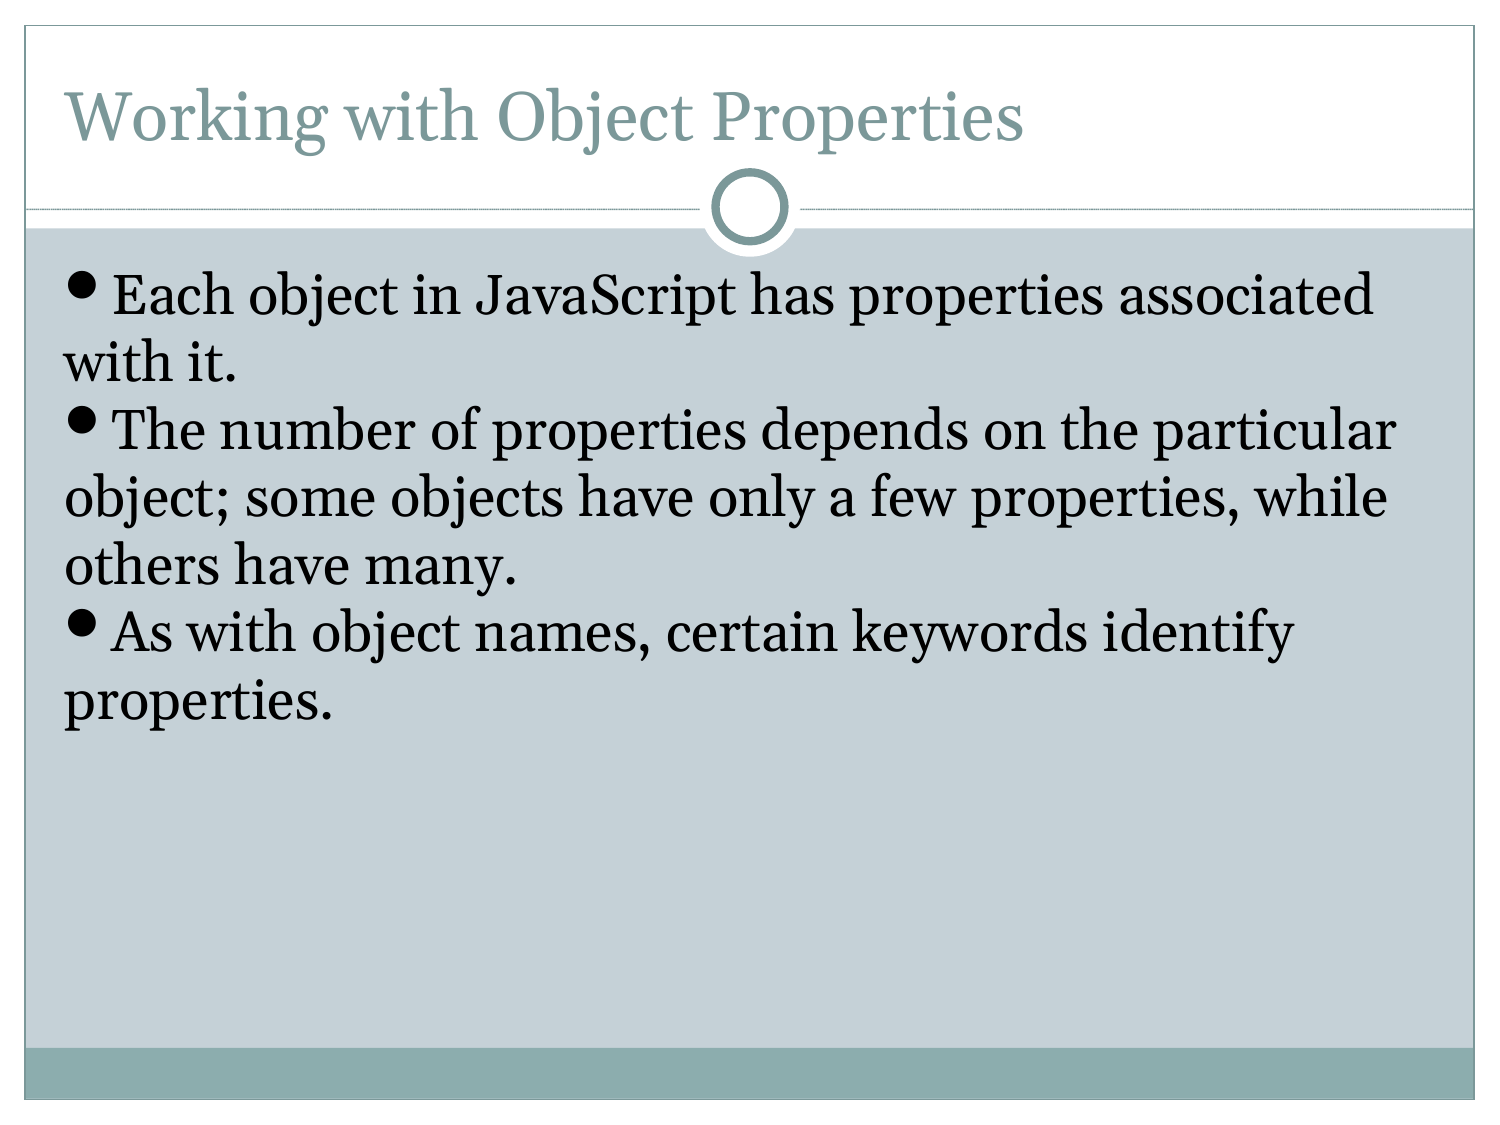

Working with Object Properties
Each object in JavaScript has properties associated with it.
The number of properties depends on the particular object; some objects have only a few properties, while others have many.
As with object names, certain keywords identify properties.